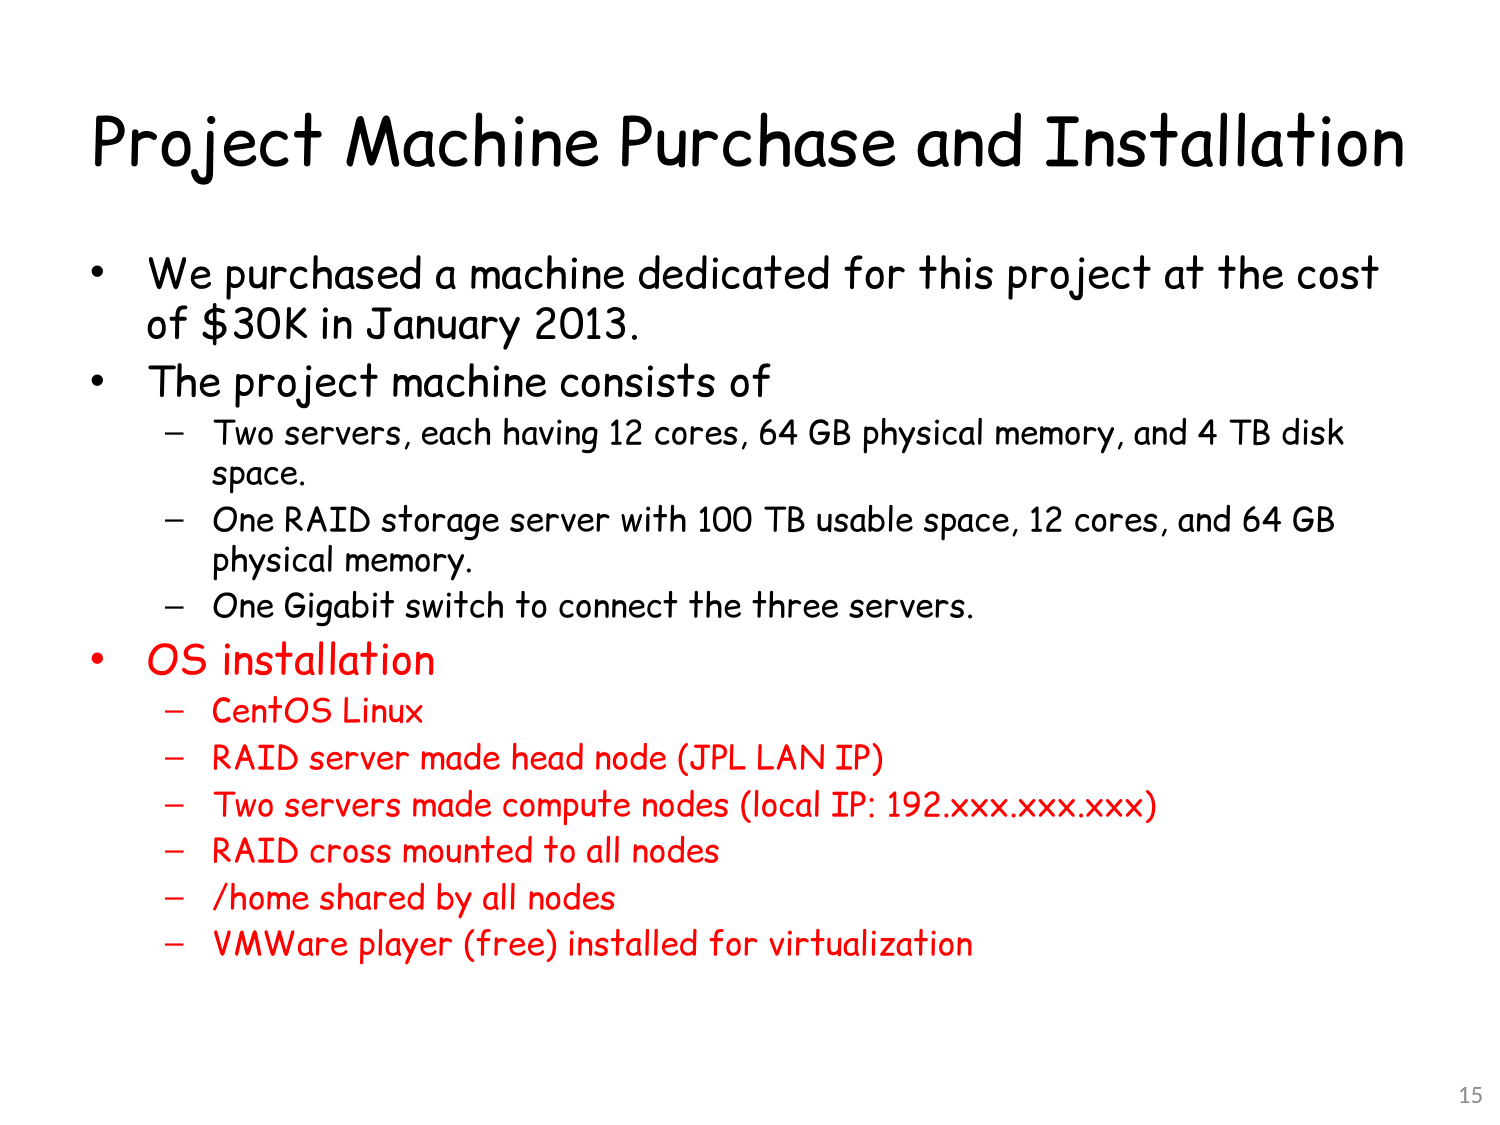

# Project Machine Purchase and Installation
We purchased a machine dedicated for this project at the cost of $30K in January 2013.
The project machine consists of
Two servers, each having 12 cores, 64 GB physical memory, and 4 TB disk space.
One RAID storage server with 100 TB usable space, 12 cores, and 64 GB physical memory.
One Gigabit switch to connect the three servers.
OS installation
CentOS Linux
RAID server made head node (JPL LAN IP)
Two servers made compute nodes (local IP: 192.xxx.xxx.xxx)
RAID cross mounted to all nodes
/home shared by all nodes
VMWare player (free) installed for virtualization
15